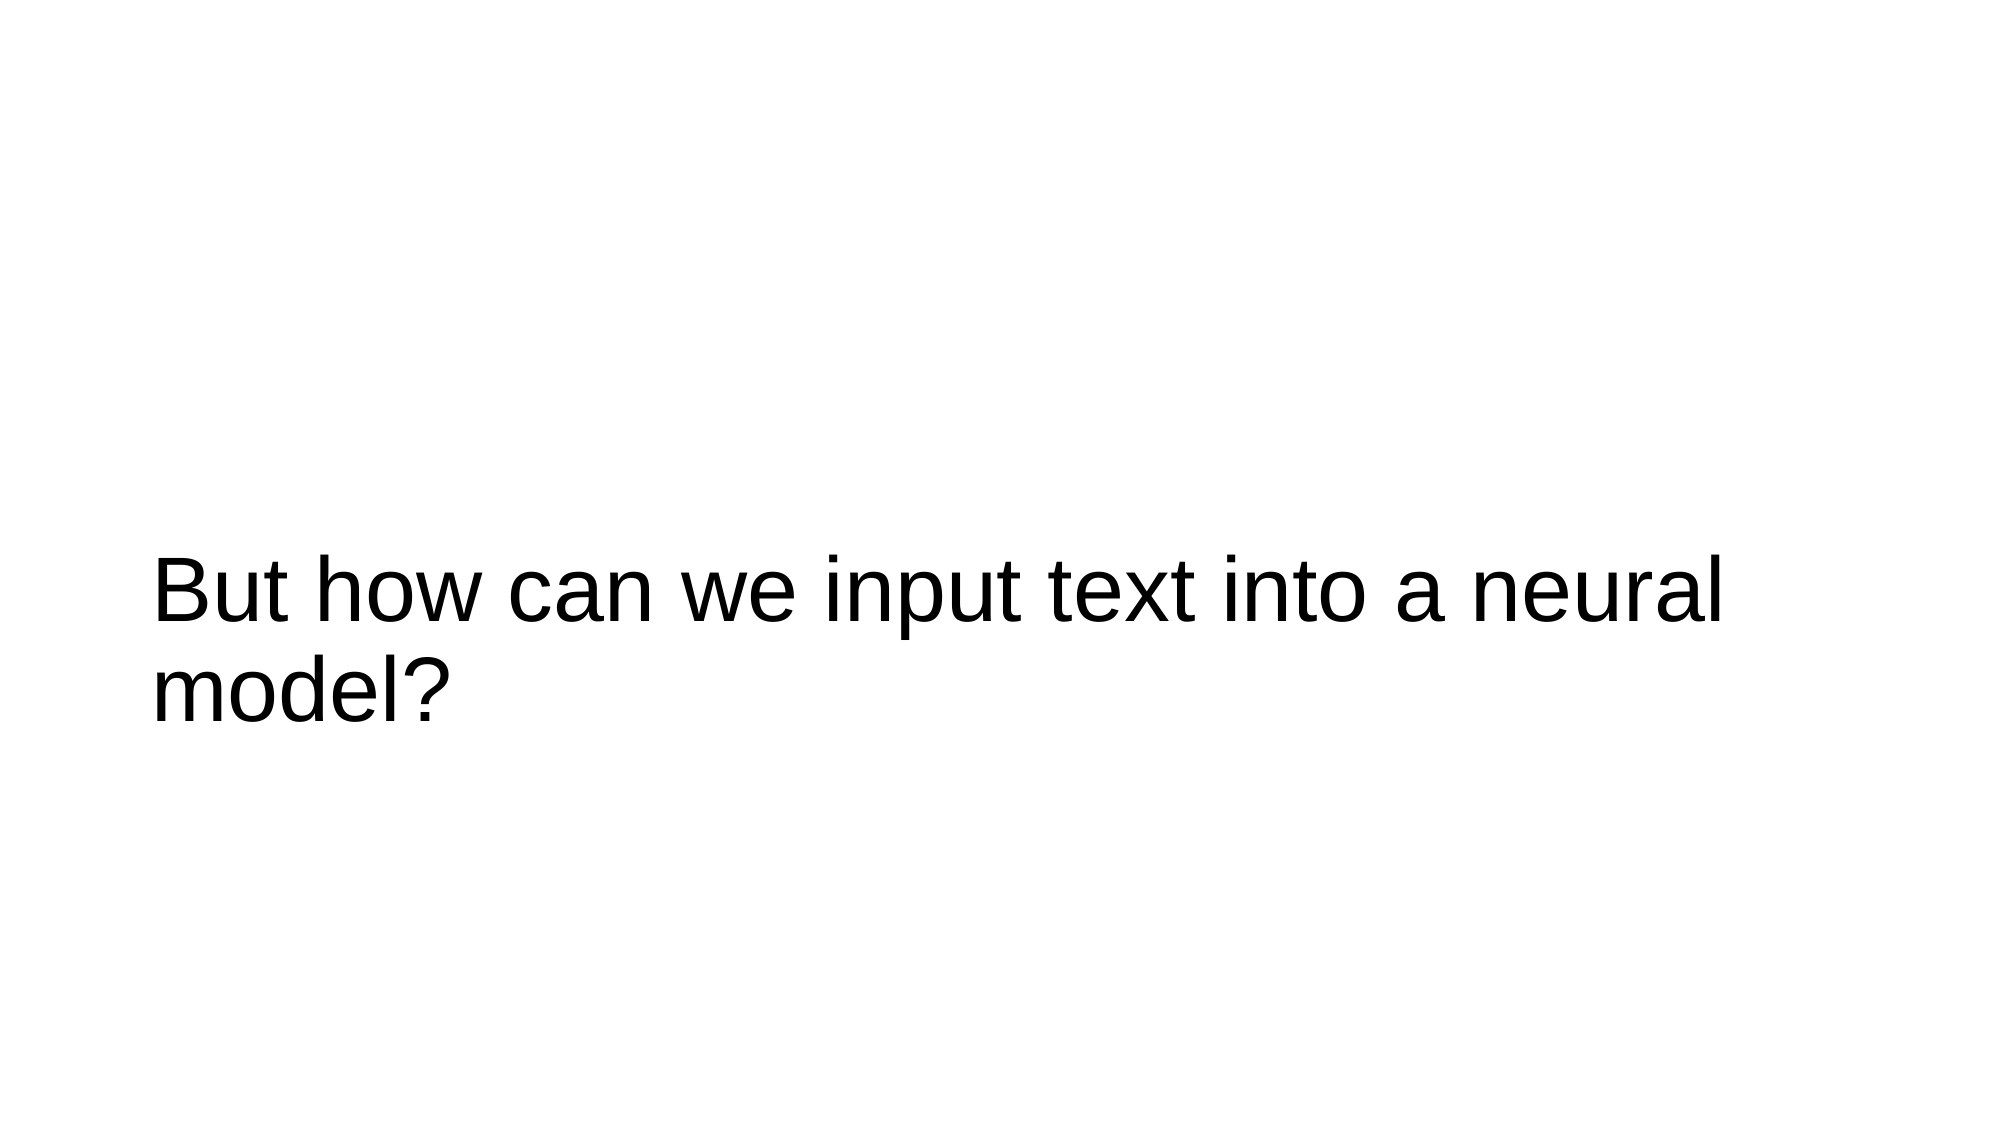

# But how can we input text into a neural model?